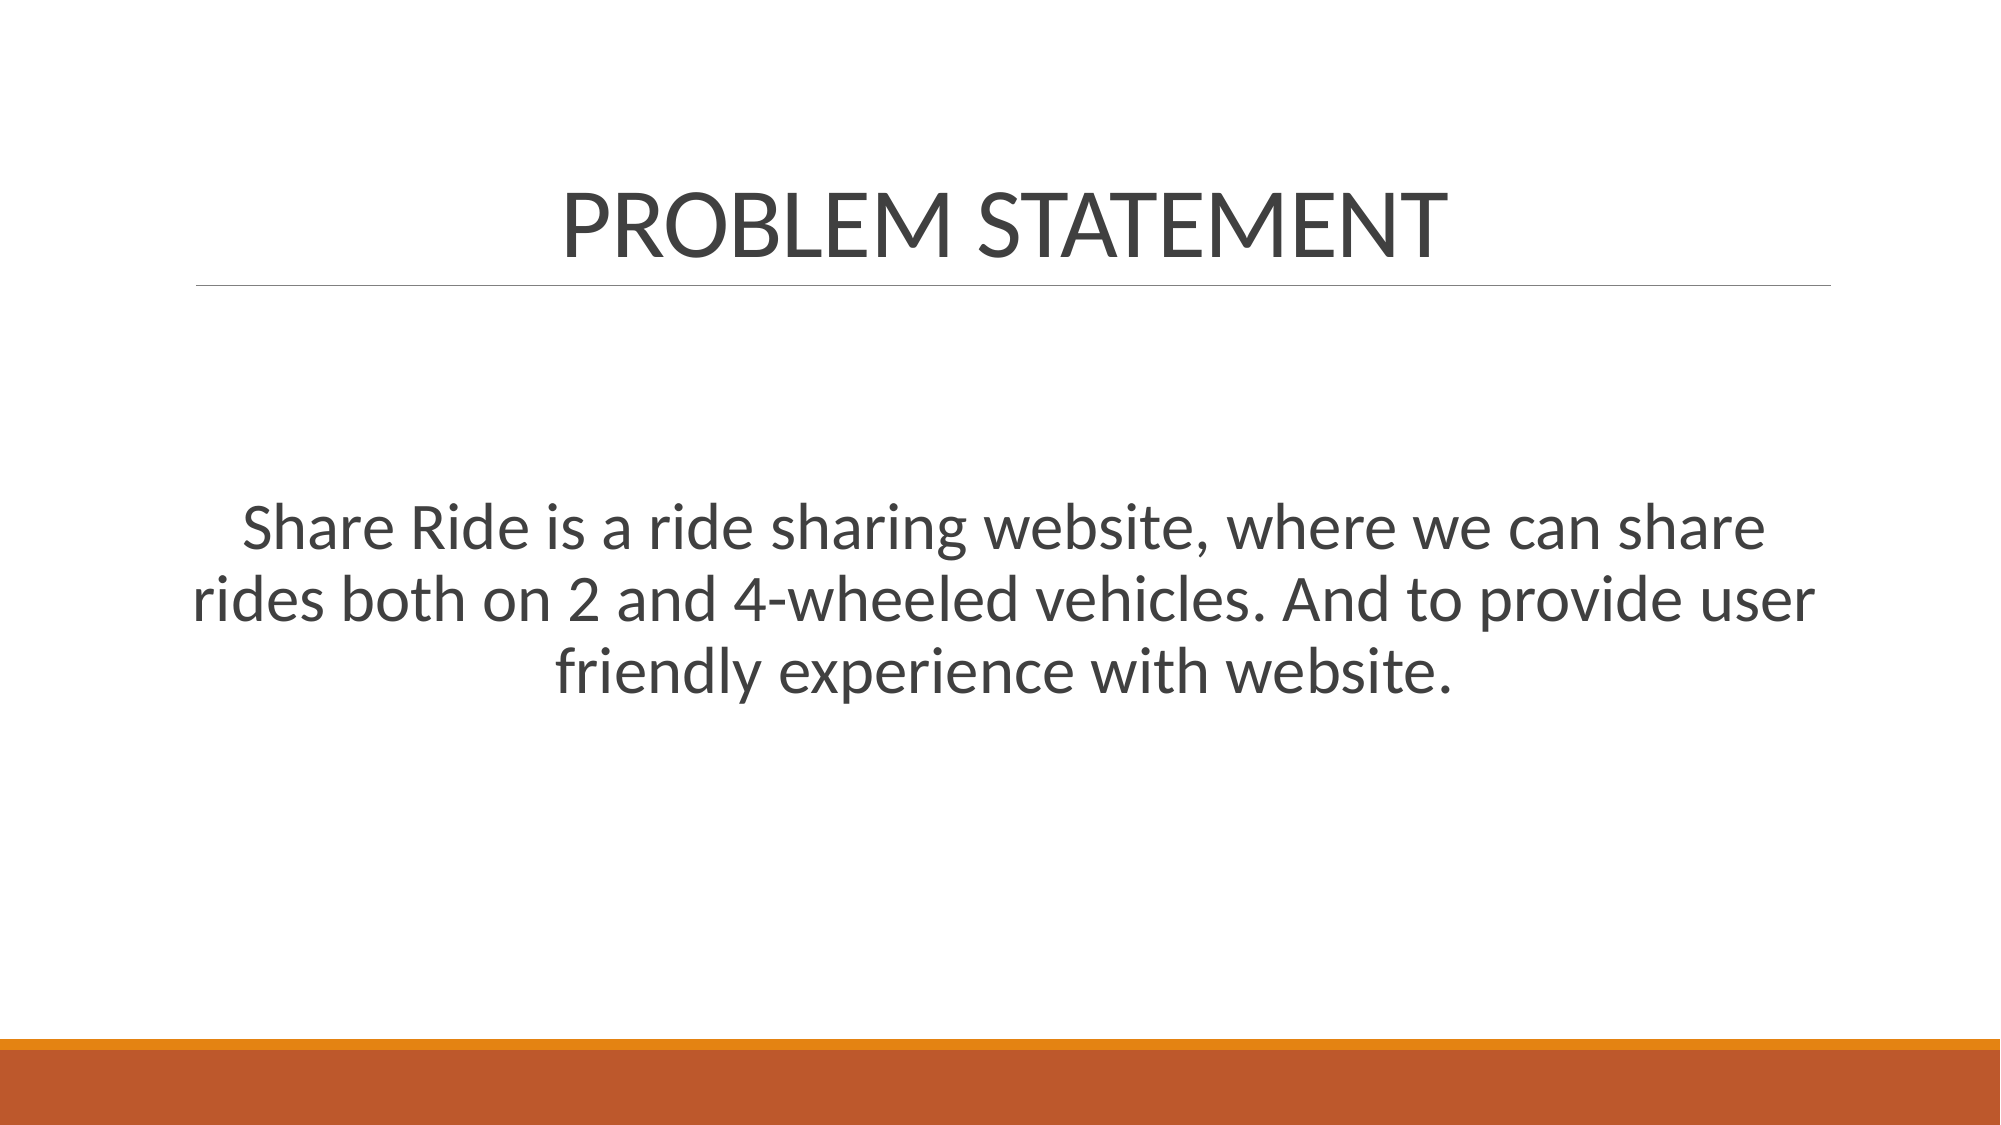

# PROBLEM STATEMENT
Share Ride is a ride sharing website, where we can share rides both on 2 and 4-wheeled vehicles. And to provide user friendly experience with website.